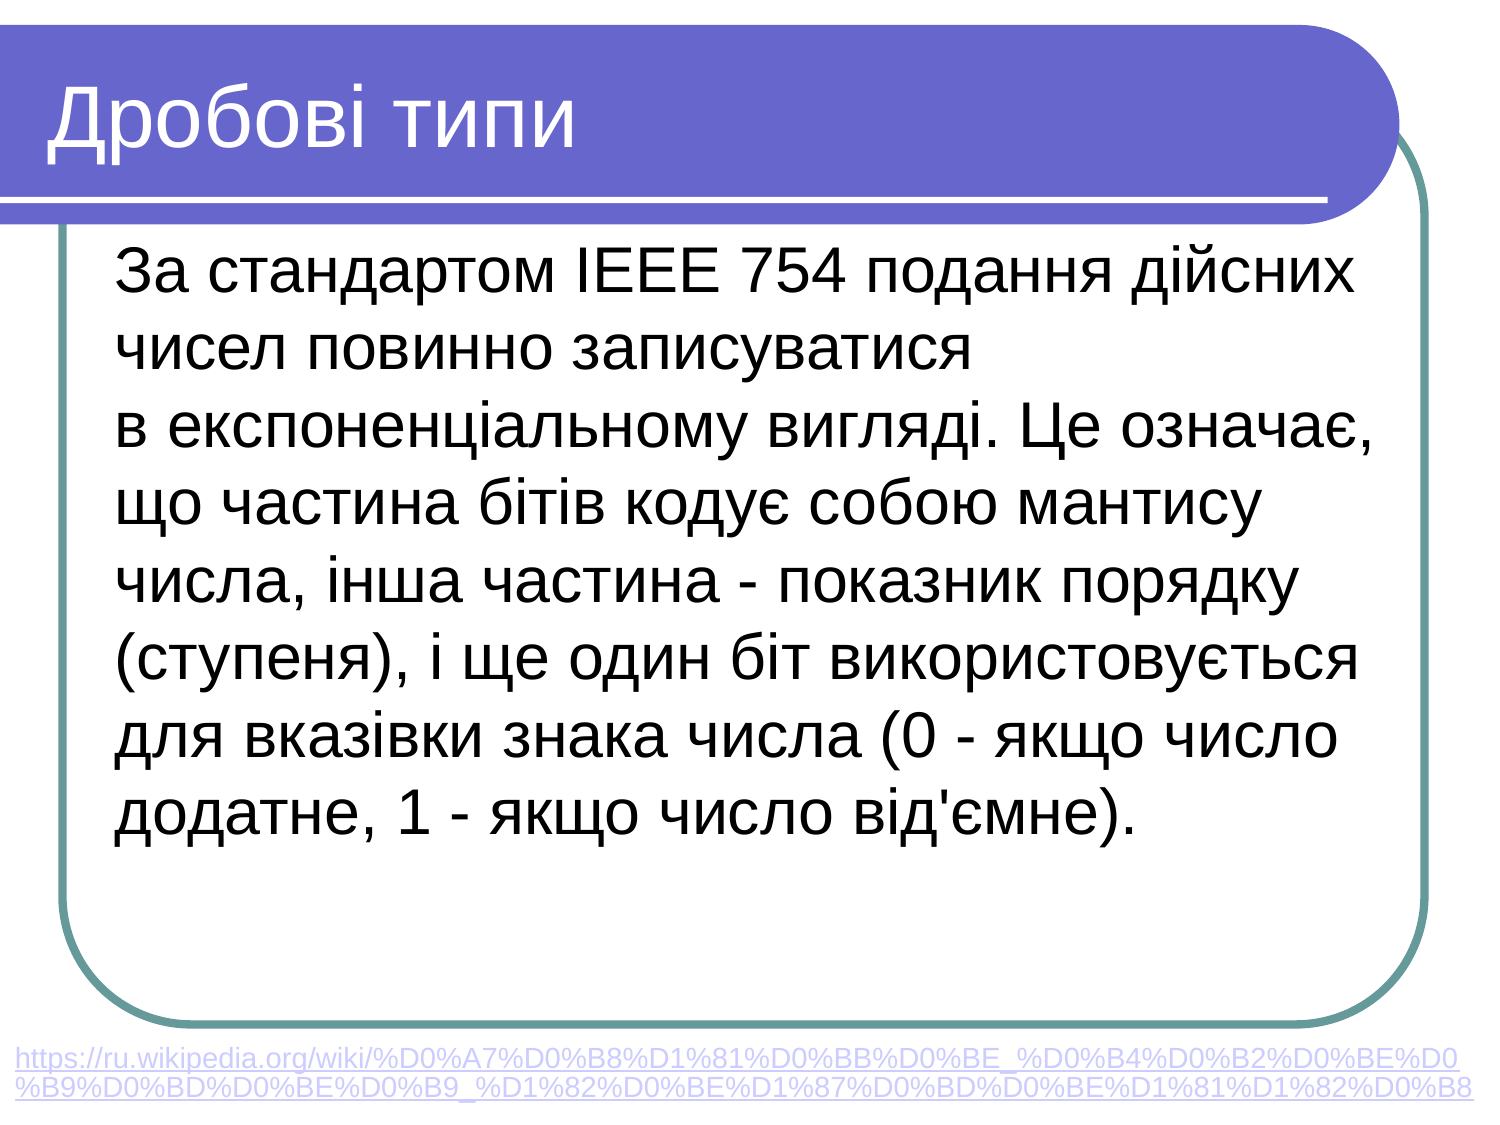

Дробові типи
За стандартом IEEE 754 подання дійсних чисел повинно записуватися                     в експоненціальному вигляді. Це означає, що частина бітів кодує собою мантису числа, інша частина - показник порядку (ступеня), і ще один біт використовується для вказівки знака числа (0 - якщо число додатне, 1 - якщо число від'ємне).
https://ru.wikipedia.org/wiki/%D0%A7%D0%B8%D1%81%D0%BB%D0%BE_%D0%B4%D0%B2%D0%BE%D0%B9%D0%BD%D0%BE%D0%B9_%D1%82%D0%BE%D1%87%D0%BD%D0%BE%D1%81%D1%82%D0%B8